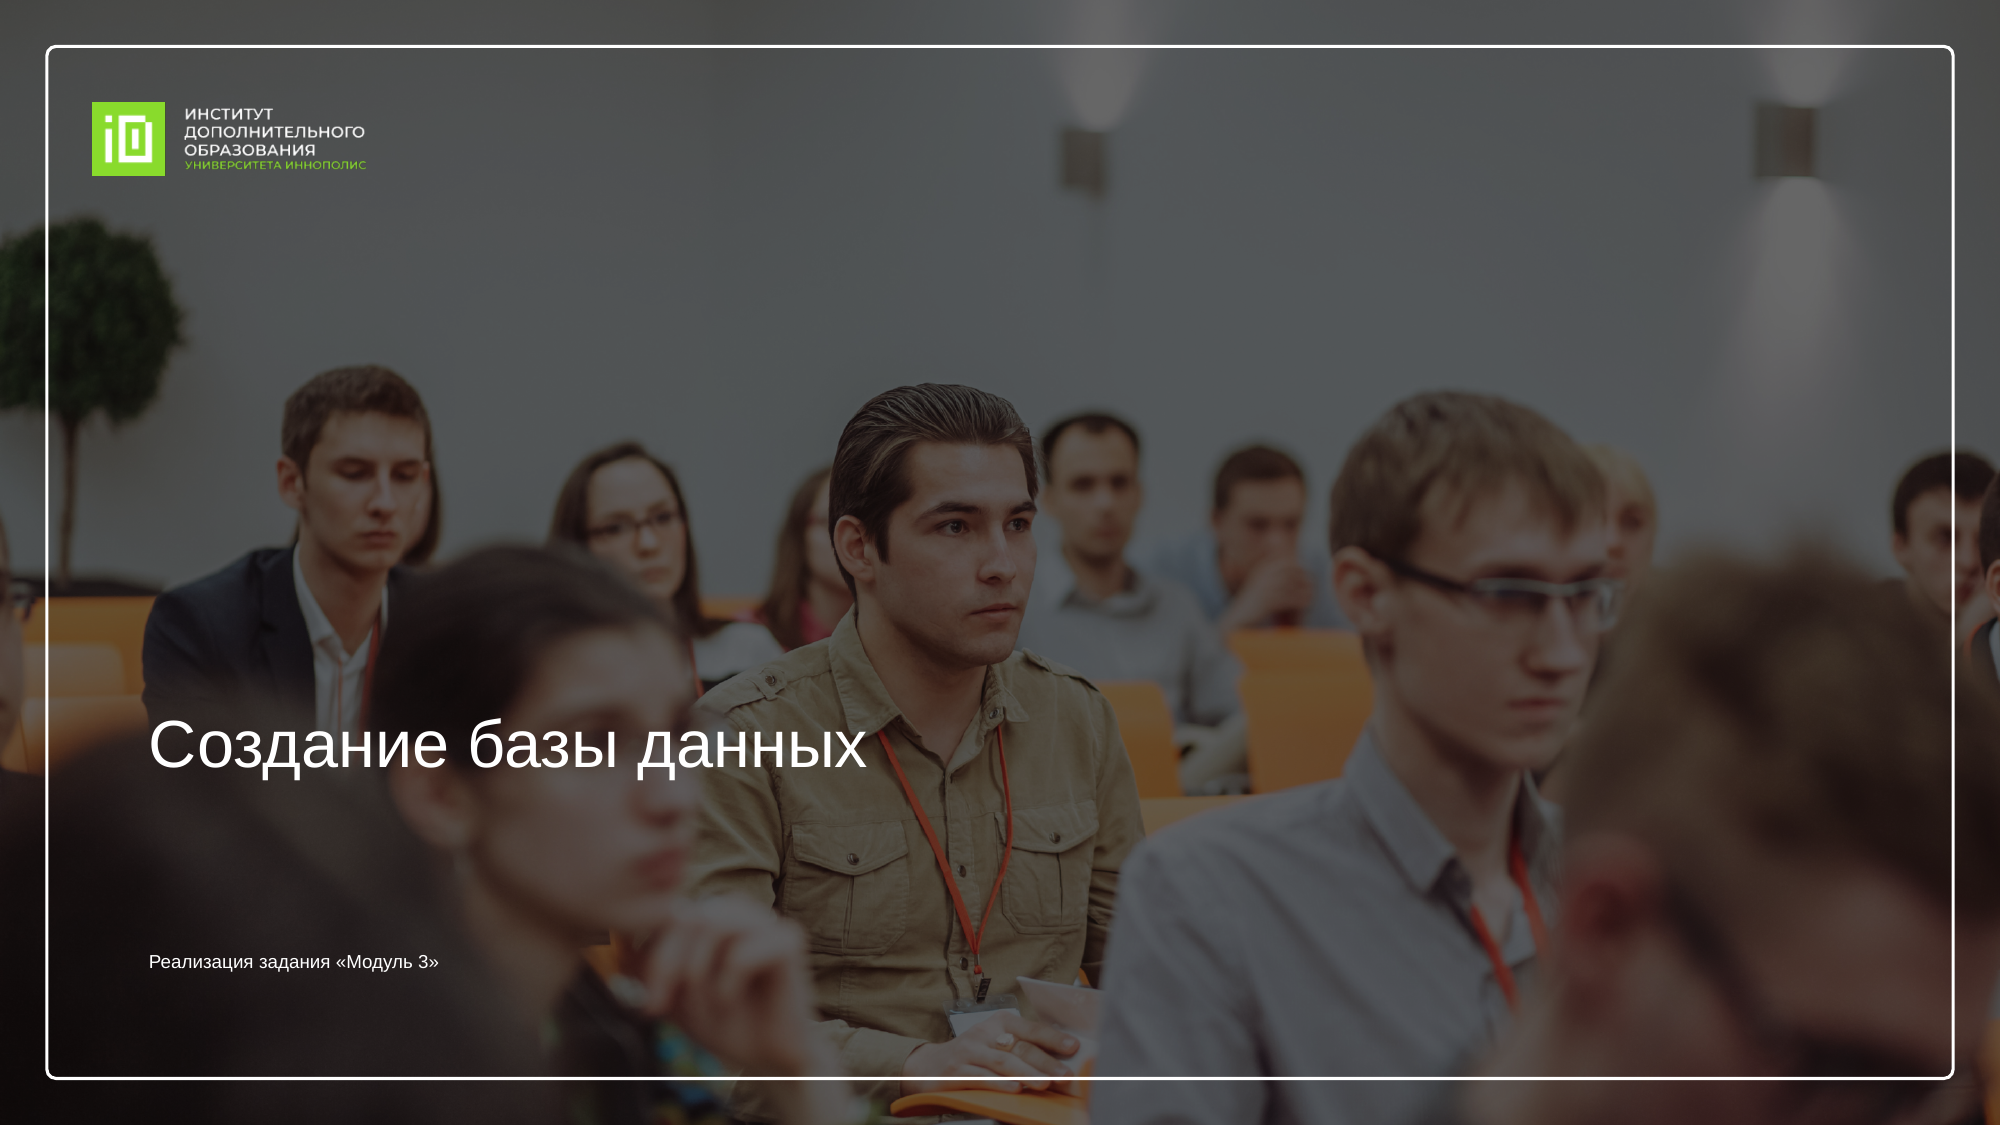

# Создание базы данных
Реализация задания «Модуль 3»